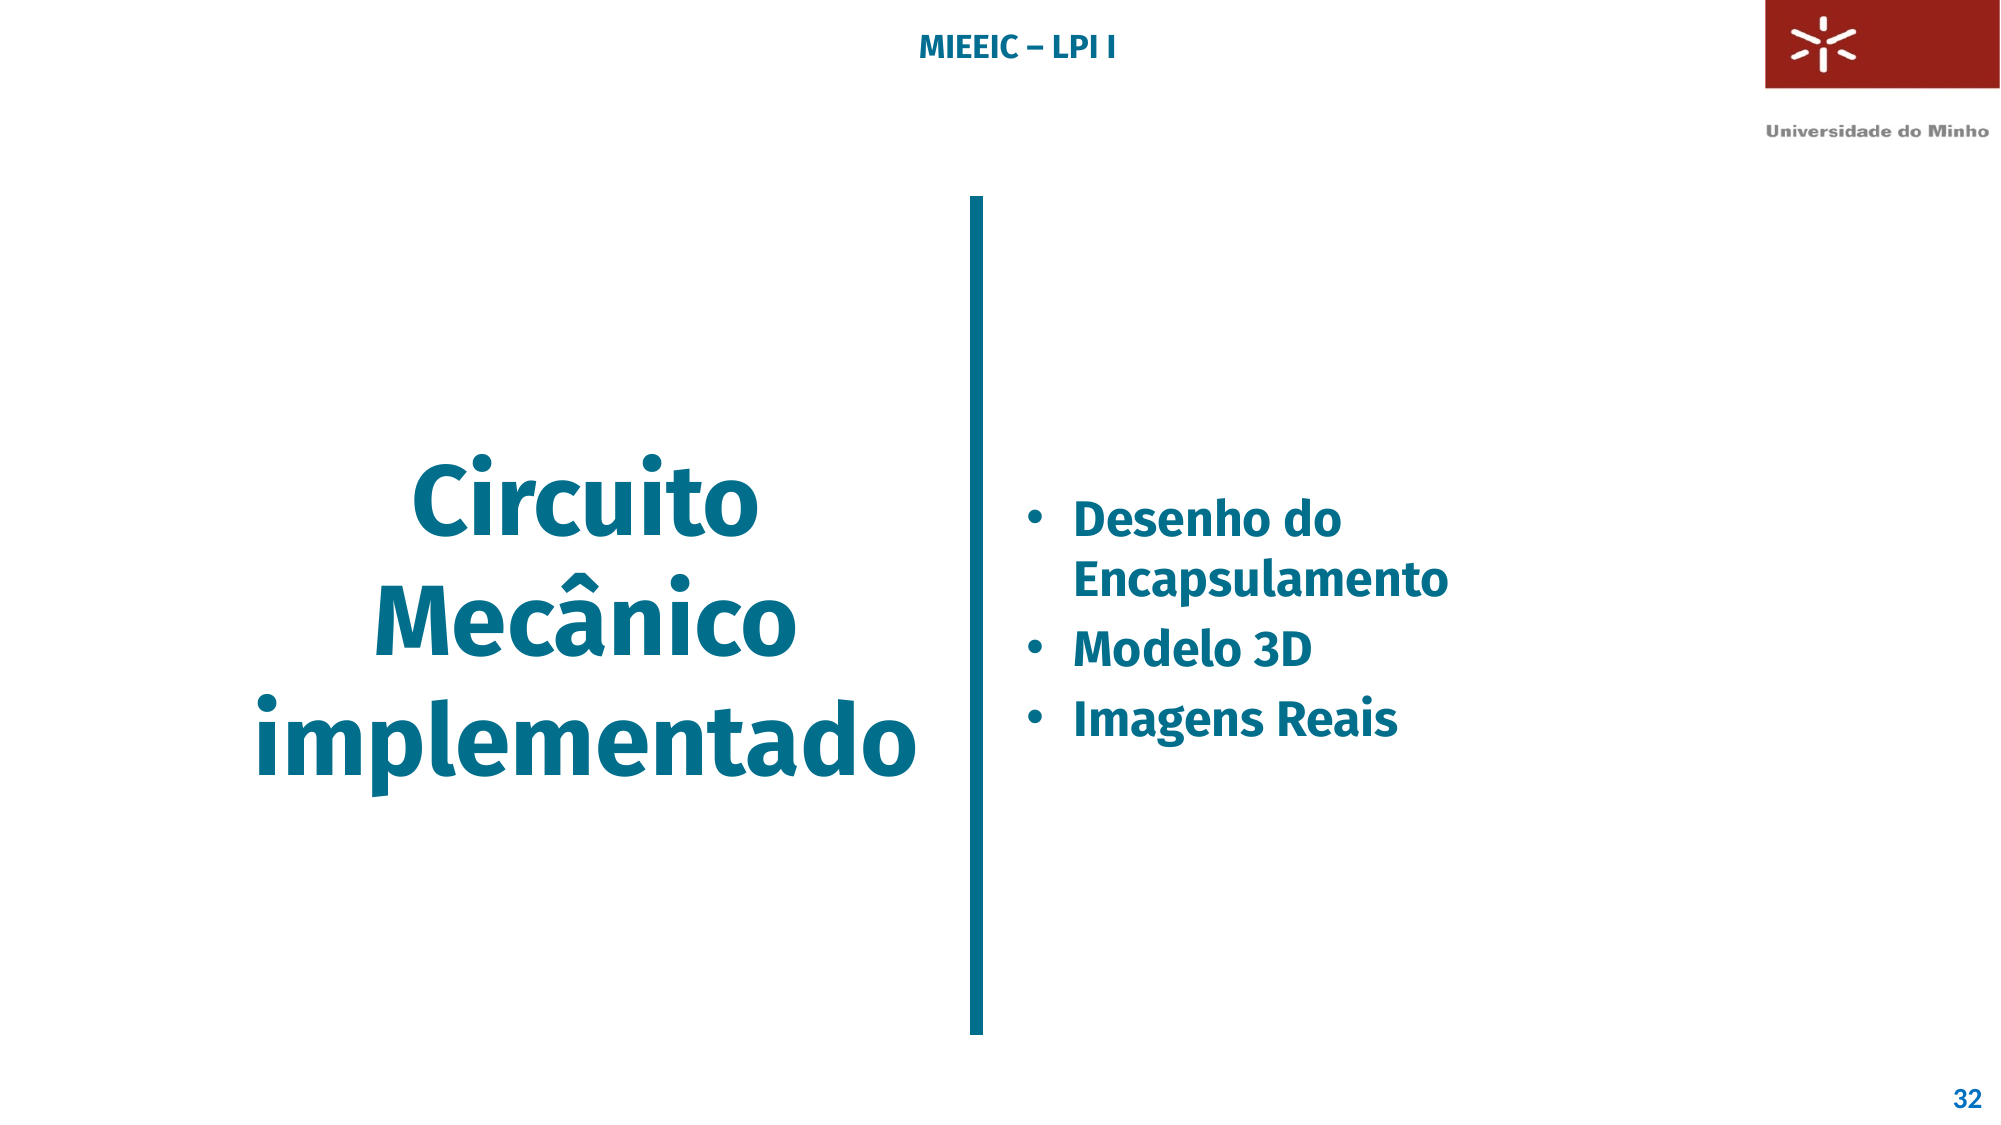

#
Circuito Mecânico implementado
Desenho do Encapsulamento
Modelo 3D
Imagens Reais